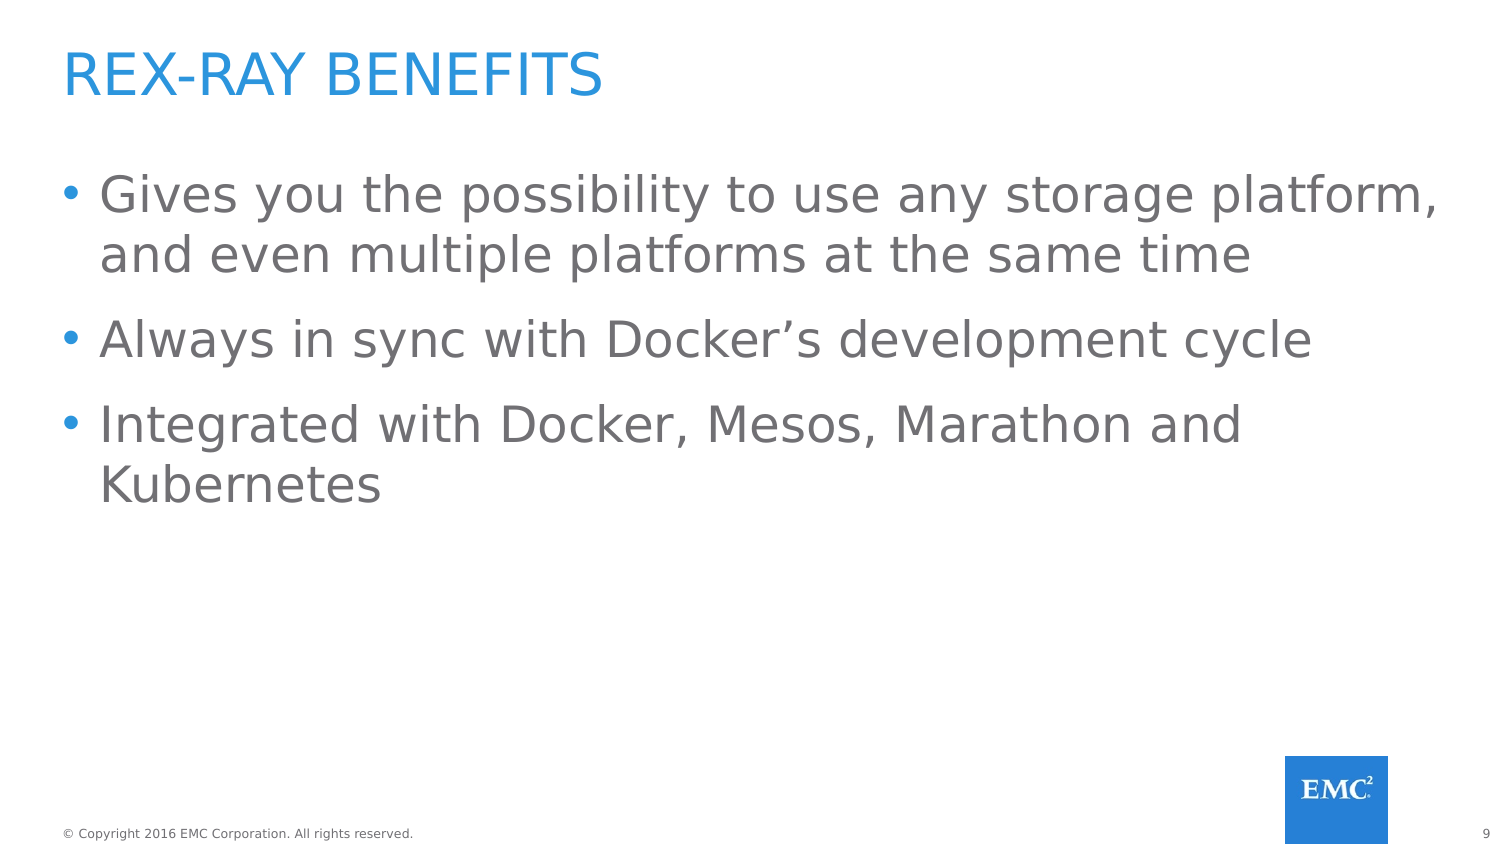

# Rex-ray benefits
Gives you the possibility to use any storage platform, and even multiple platforms at the same time
Always in sync with Docker’s development cycle
Integrated with Docker, Mesos, Marathon and Kubernetes